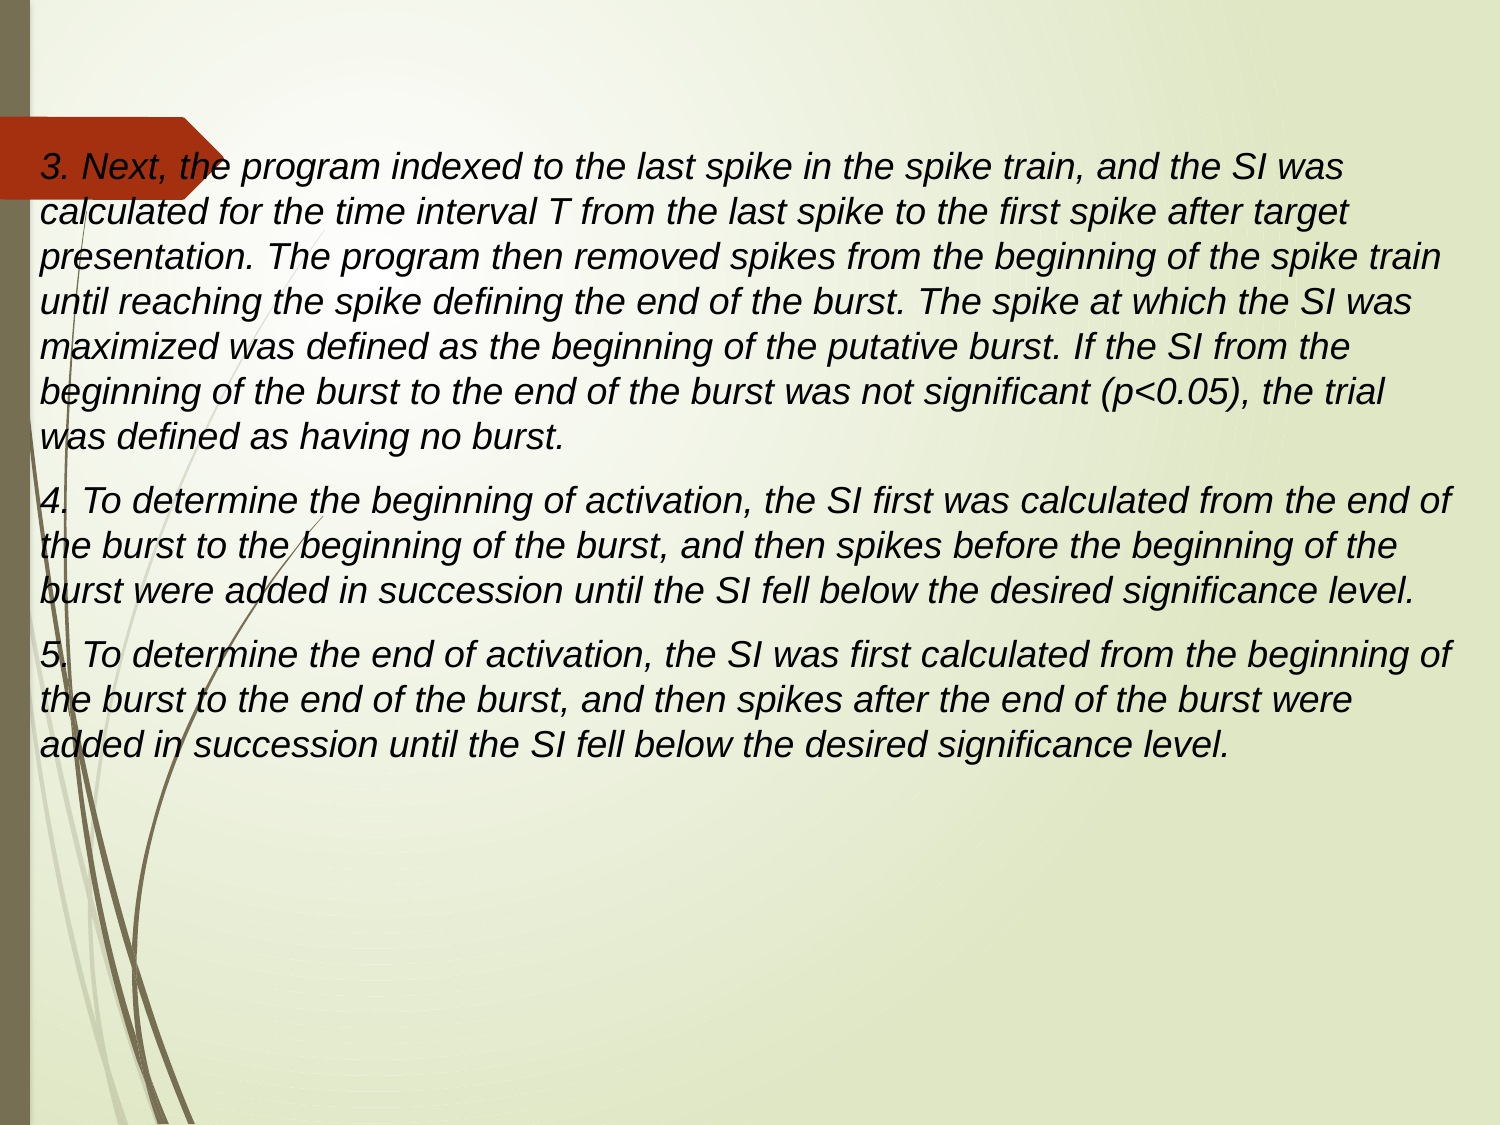

3. Next, the program indexed to the last spike in the spike train, and the SI was calculated for the time interval T from the last spike to the first spike after target presentation. The program then removed spikes from the beginning of the spike train until reaching the spike defining the end of the burst. The spike at which the SI was maximized was defined as the beginning of the putative burst. If the SI from the beginning of the burst to the end of the burst was not significant (p<0.05), the trial was defined as having no burst.
4. To determine the beginning of activation, the SI first was calculated from the end of the burst to the beginning of the burst, and then spikes before the beginning of the burst were added in succession until the SI fell below the desired significance level.
5. To determine the end of activation, the SI was first calculated from the beginning of the burst to the end of the burst, and then spikes after the end of the burst were added in succession until the SI fell below the desired significance level.